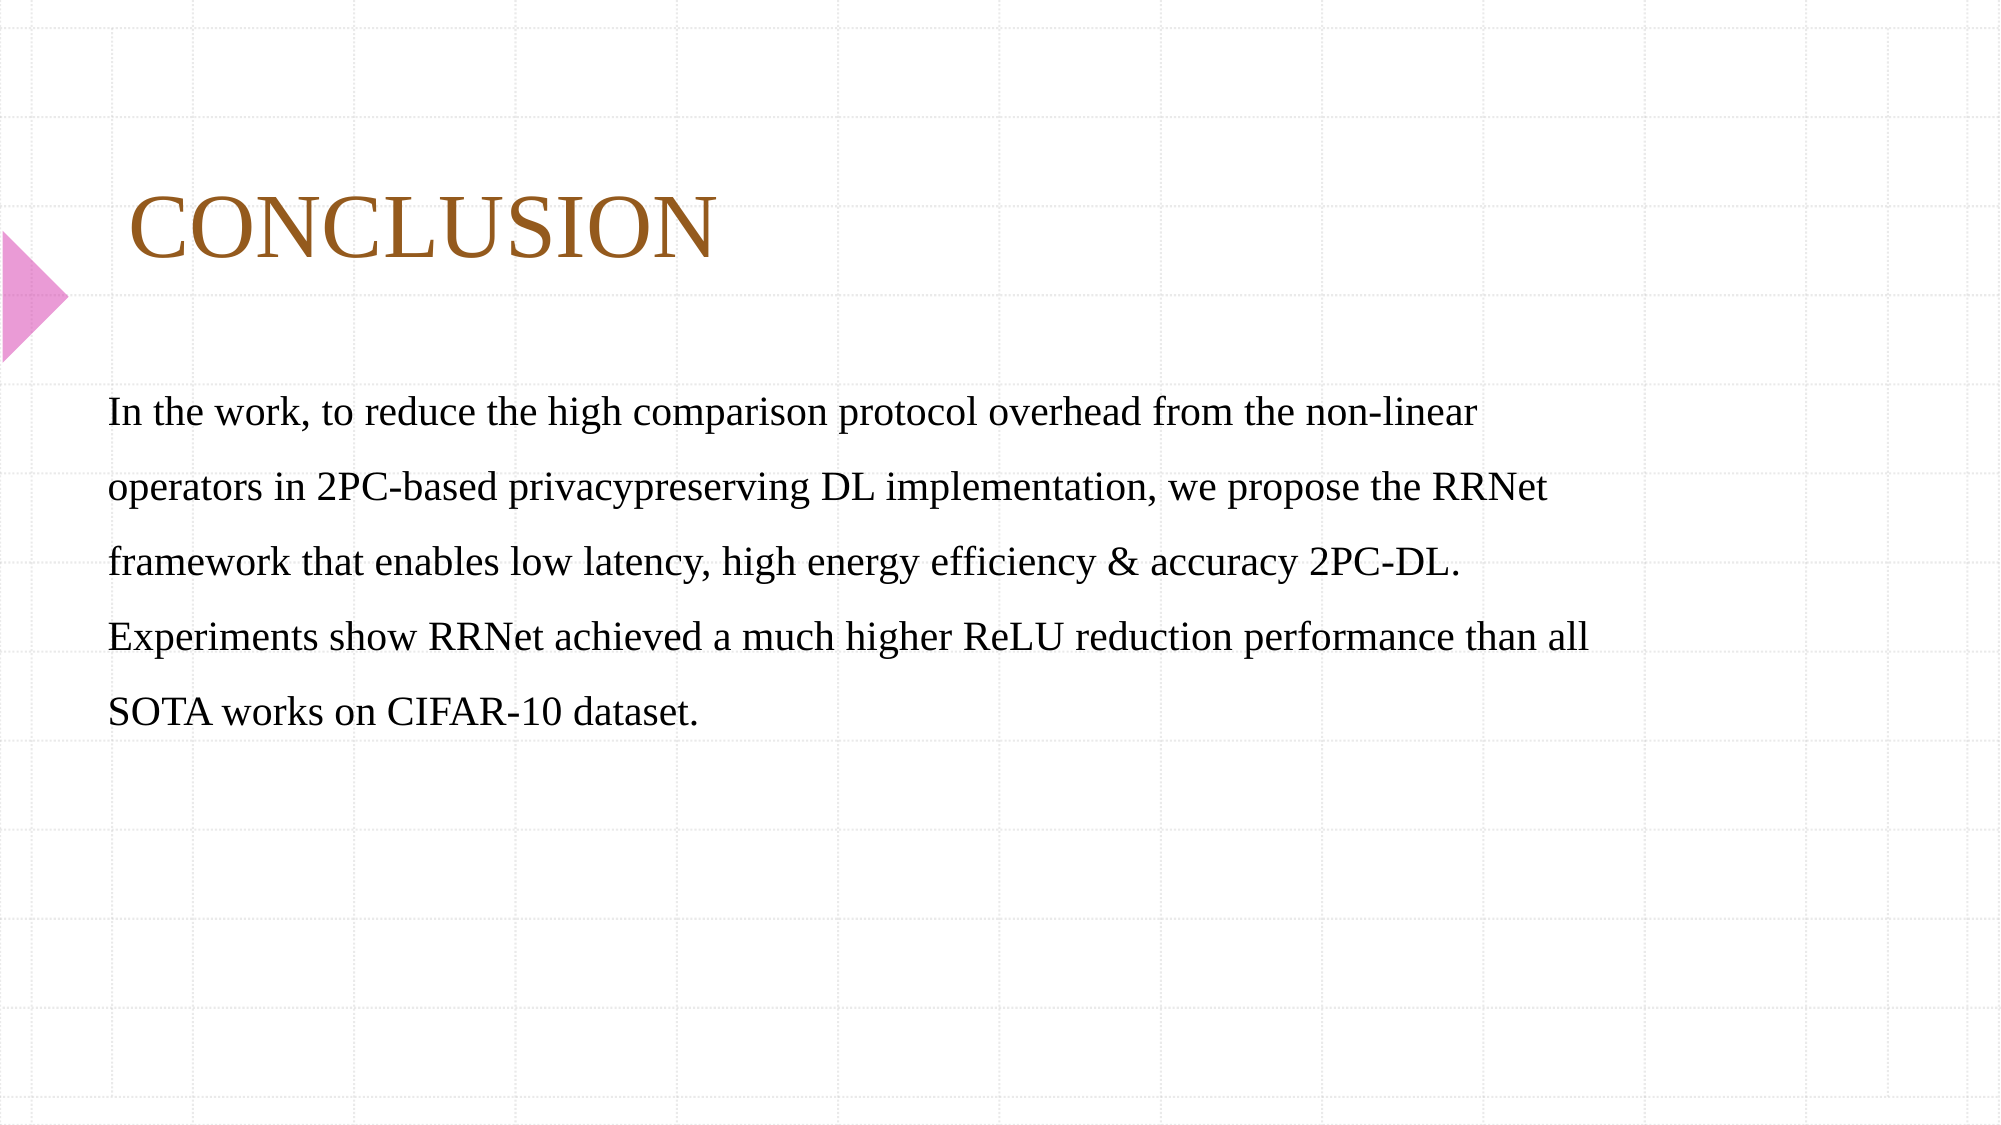

# CONCLUSION
In the work, to reduce the high comparison protocol overhead from the non-linear operators in 2PC-based privacypreserving DL implementation, we propose the RRNet framework that enables low latency, high energy efficiency & accuracy 2PC-DL. Experiments show RRNet achieved a much higher ReLU reduction performance than all SOTA works on CIFAR-10 dataset.